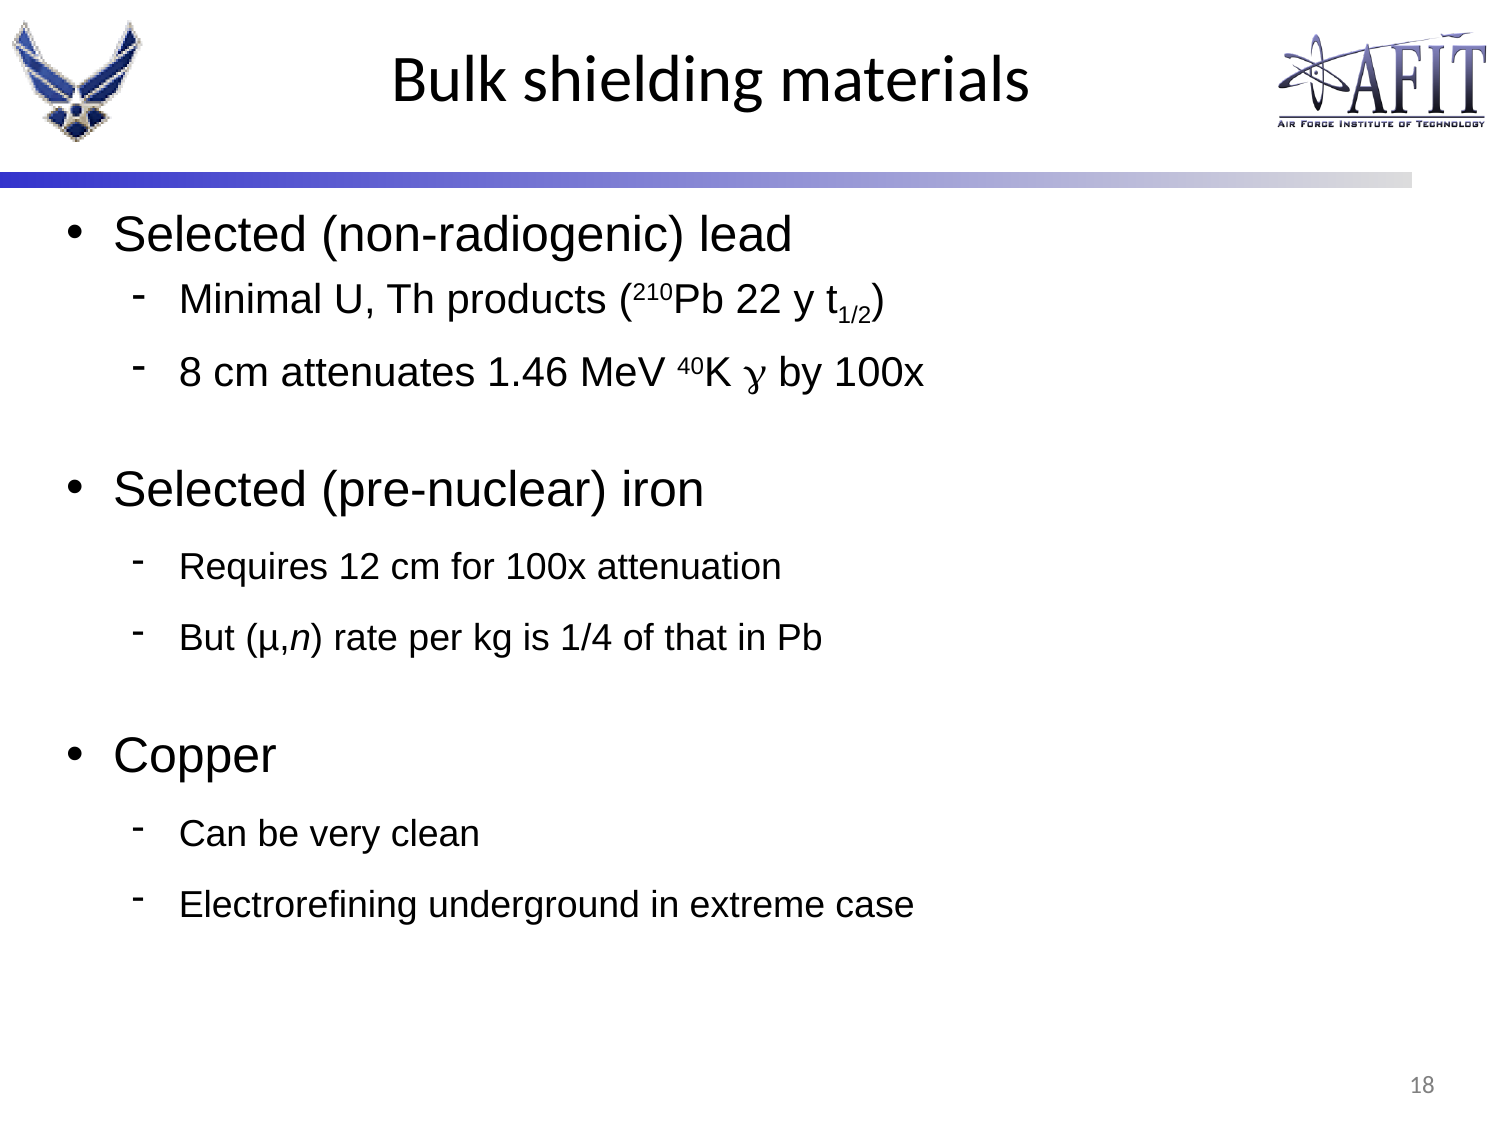

# Bulk shielding materials
Selected (non-radiogenic) lead
Minimal U, Th products (210Pb 22 y t1/2)
8 cm attenuates 1.46 MeV 40K γ by 100x
Selected (pre-nuclear) iron
Requires 12 cm for 100x attenuation
But (µ,n) rate per kg is 1/4 of that in Pb
Copper
Can be very clean
Electrorefining underground in extreme case
18